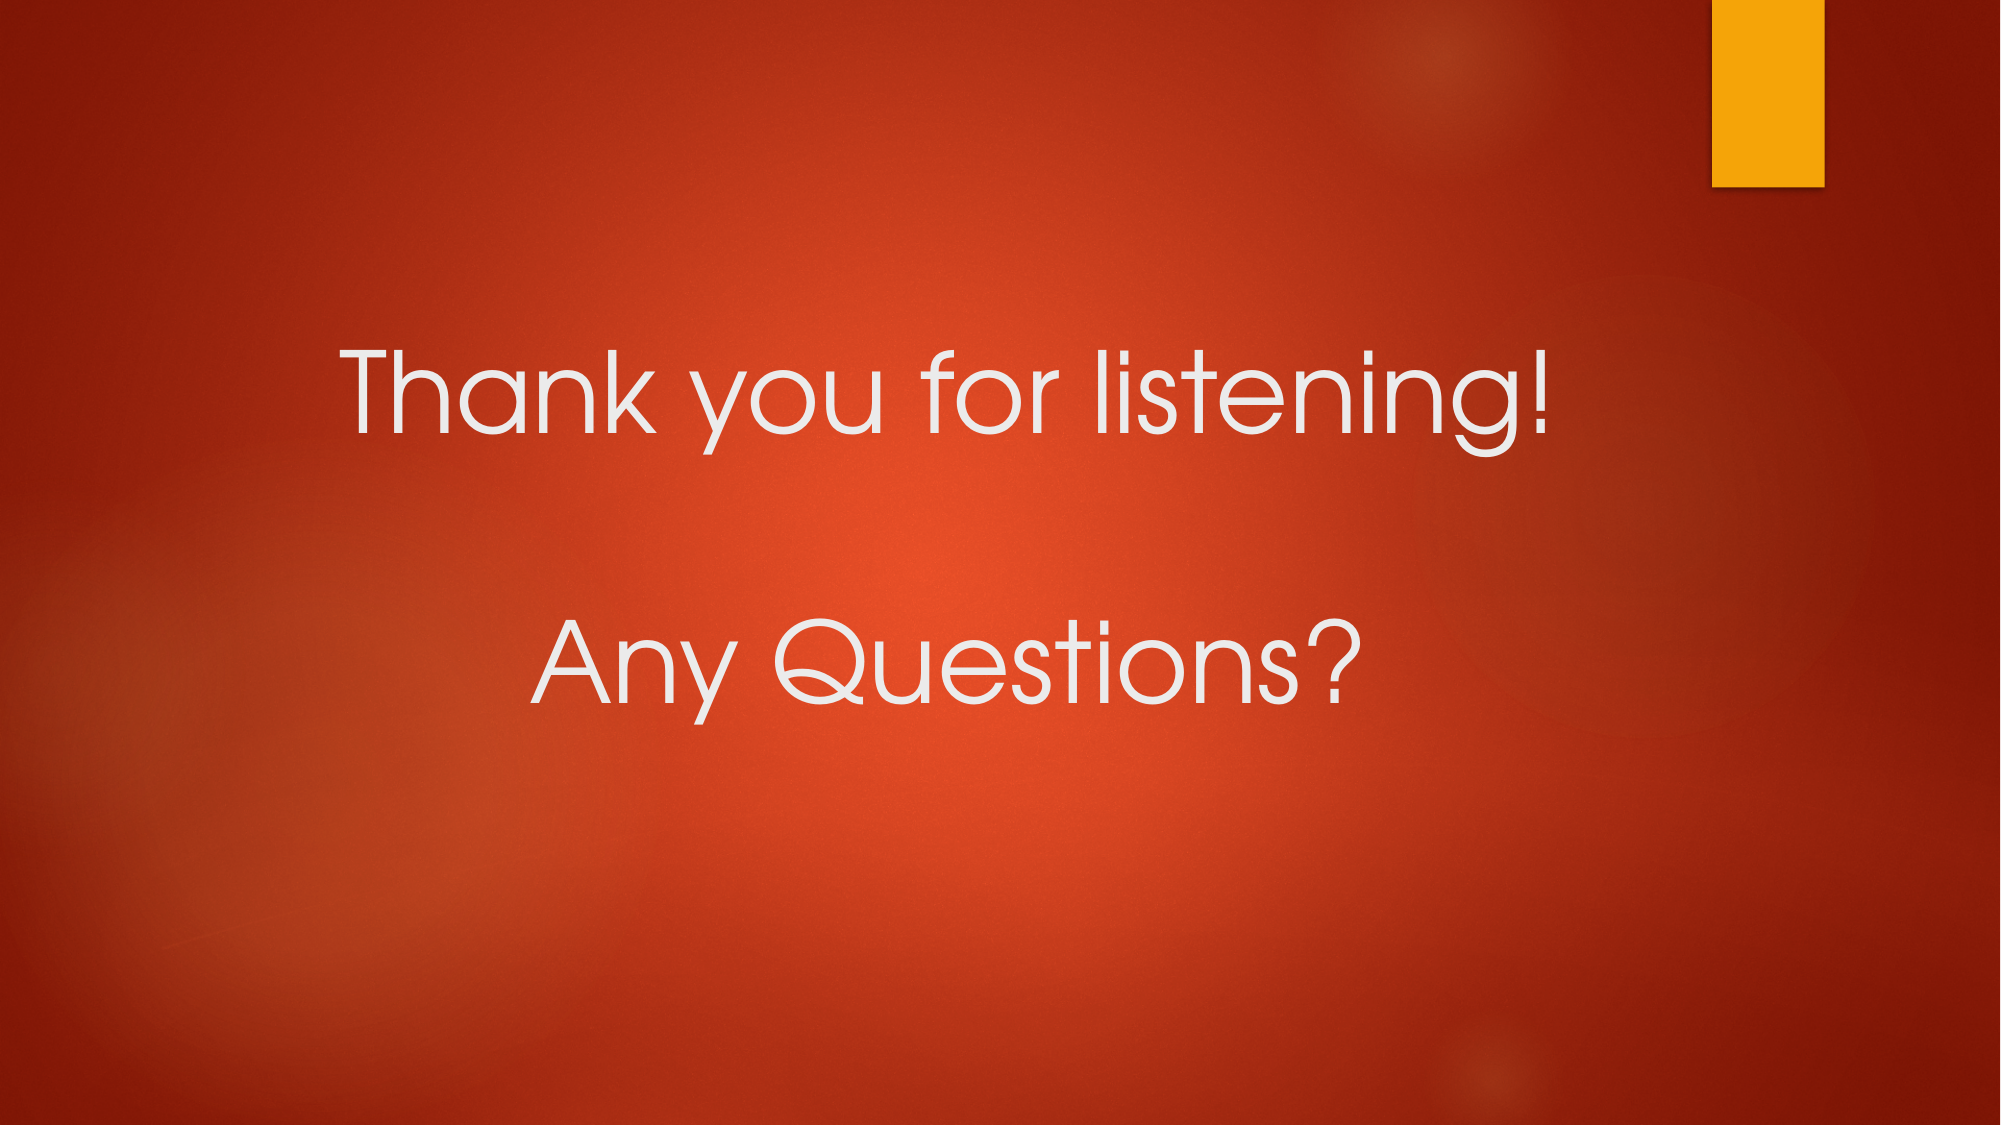

# Thank you for listening! Any Questions?